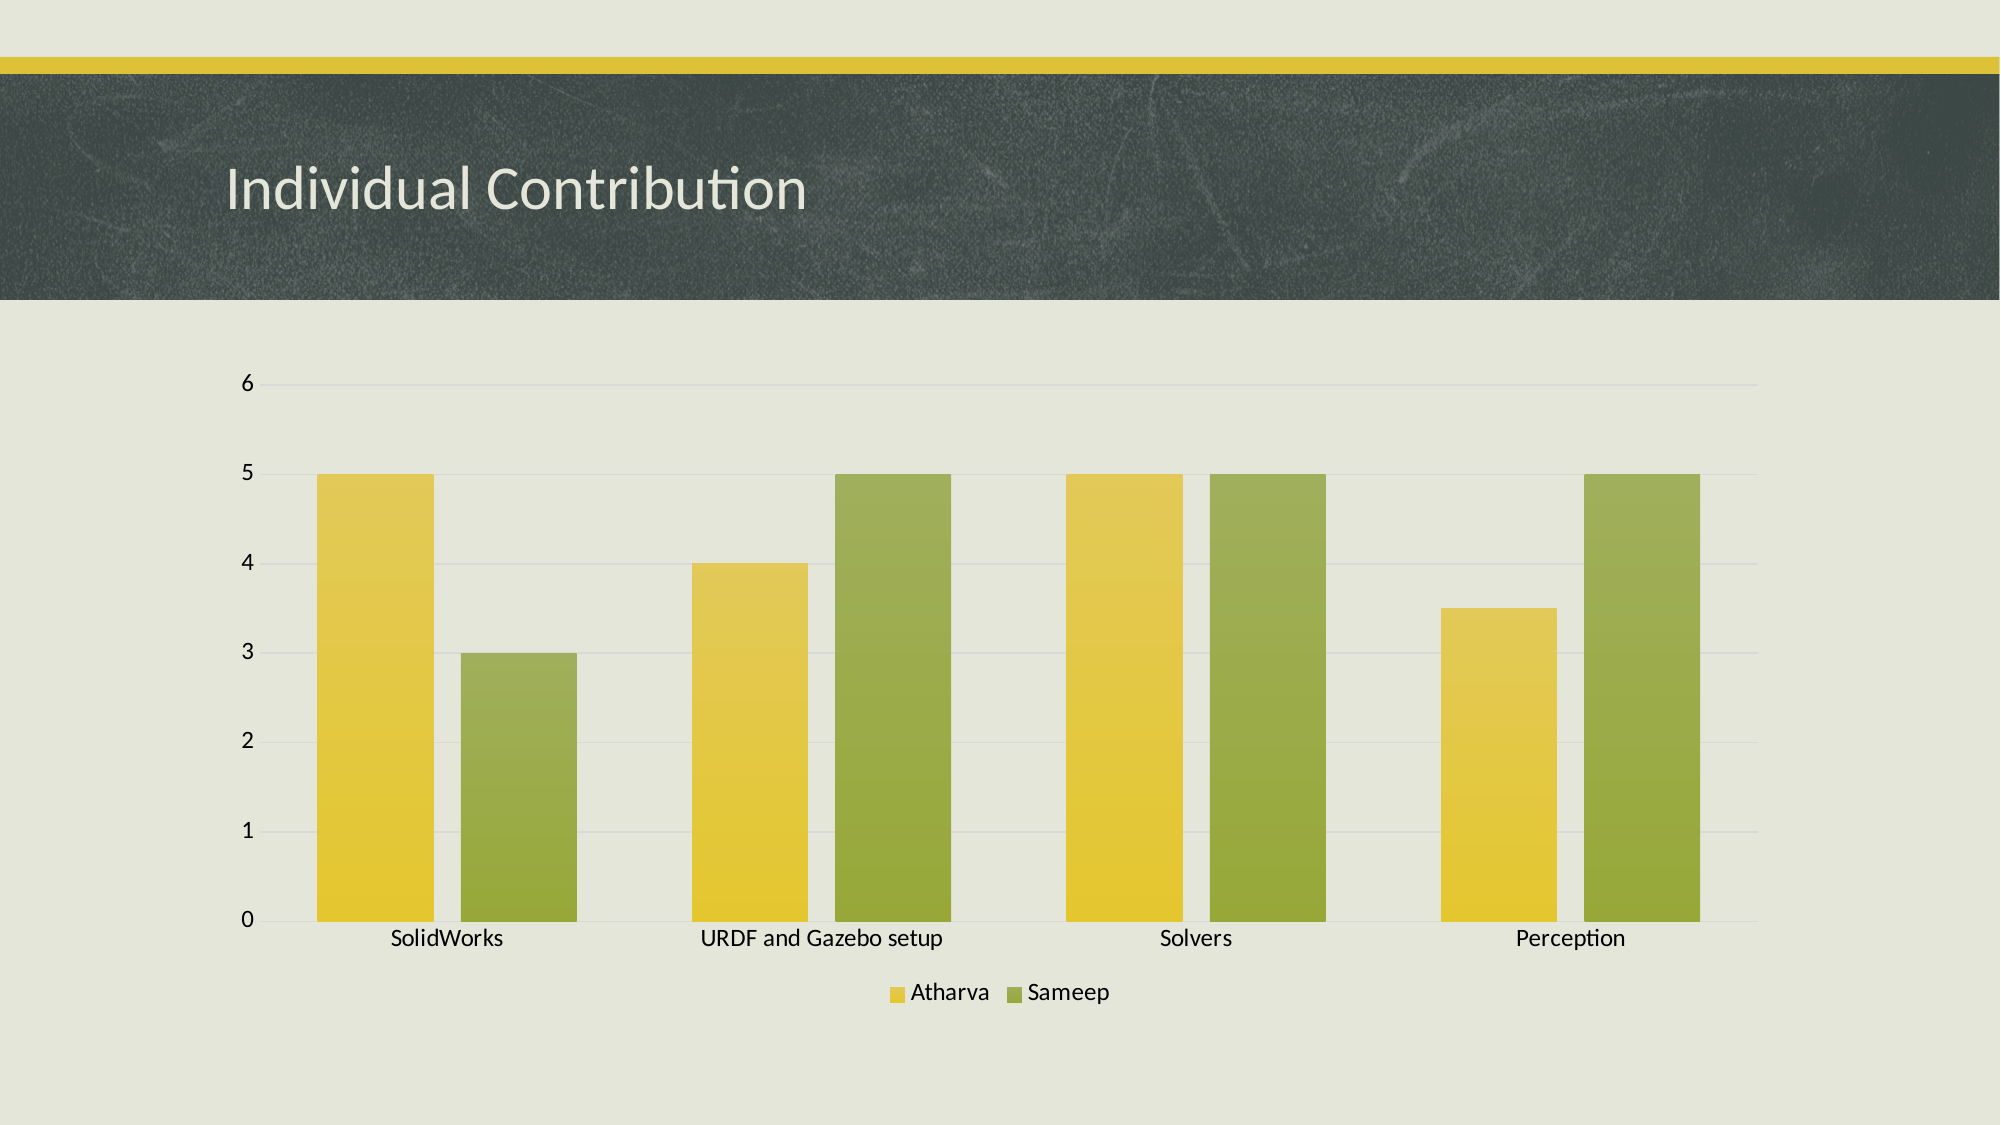

# Individual Contribution

### Chart

| Category | Atharva | Sameep |
|---|---|---|
| SolidWorks | 5.0 | 3.0 |
| URDF and Gazebo setup | 4.0 | 5.0 |
| Solvers | 5.0 | 5.0 |
| Perception | 3.5 | 5.0 |